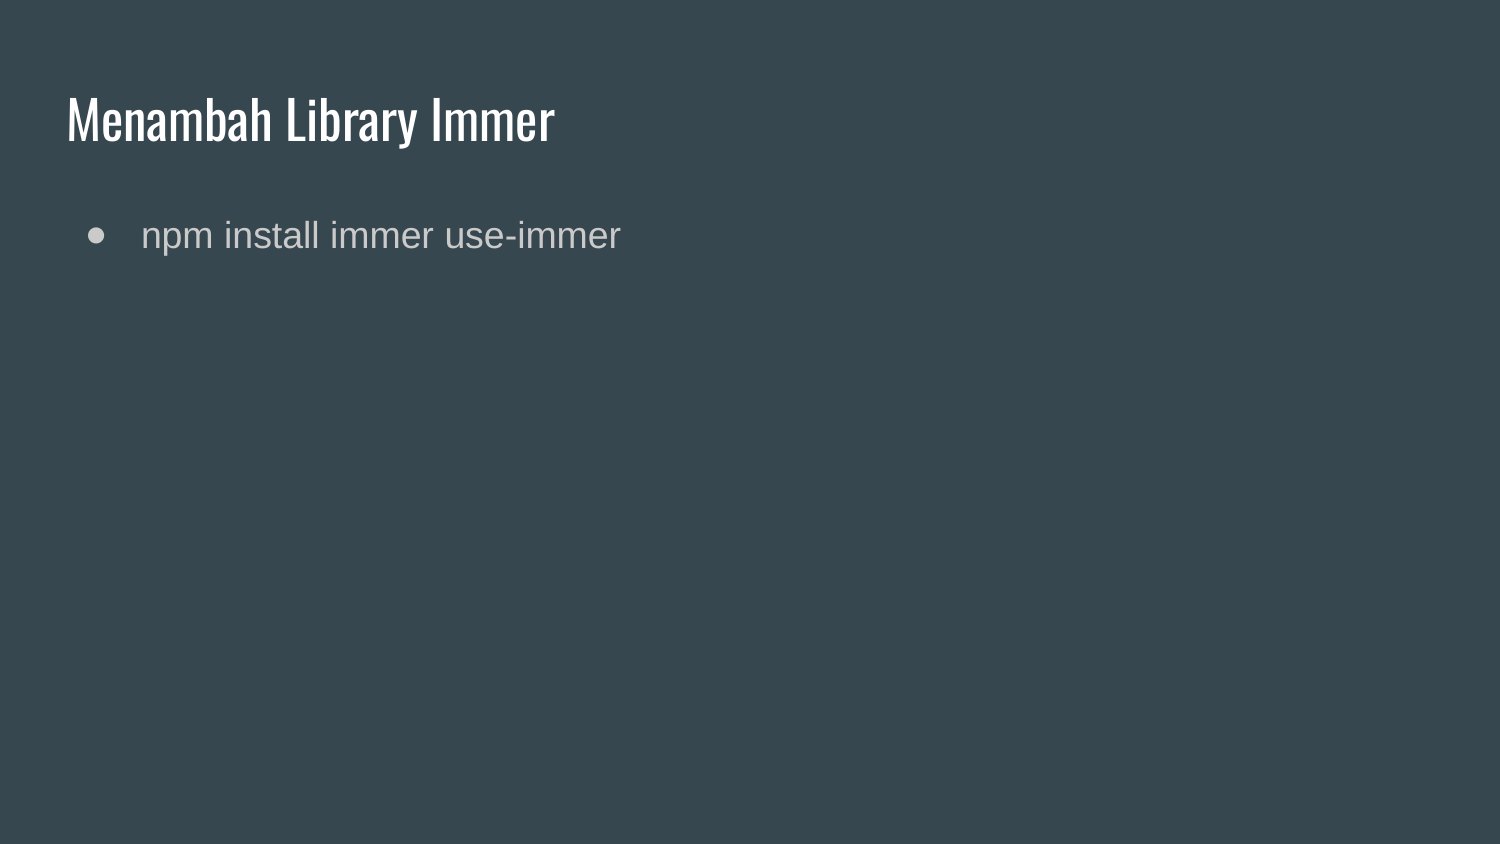

# Menambah Library Immer
npm install immer use-immer